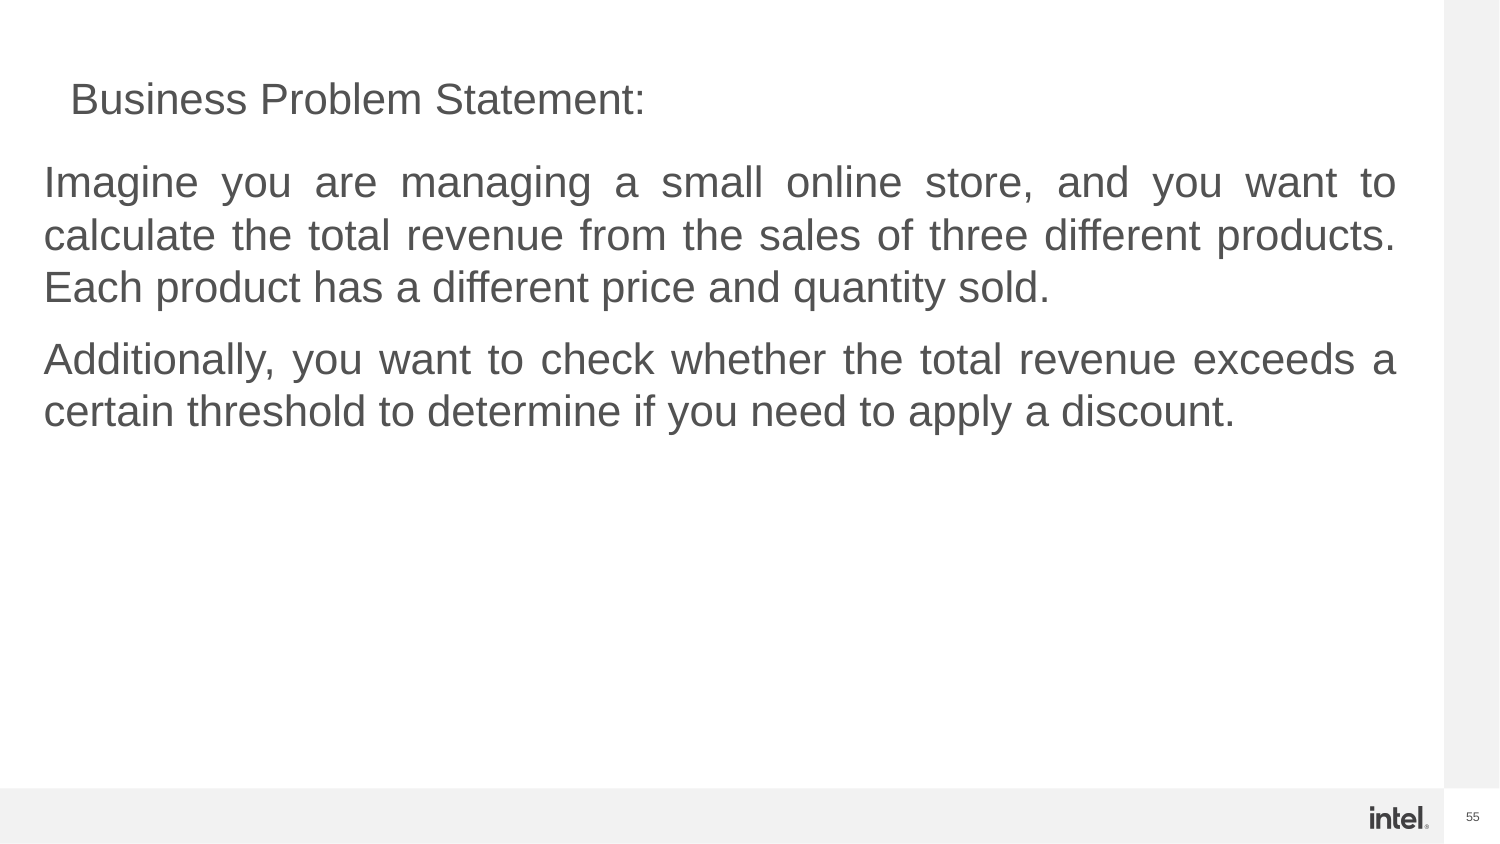

# Business Problem Statement:

Imagine you are managing a small online store, and you want to calculate the total revenue from the sales of three different products. Each product has a different price and quantity sold.
Additionally, you want to check whether the total revenue exceeds a certain threshold to determine if you need to apply a discount.